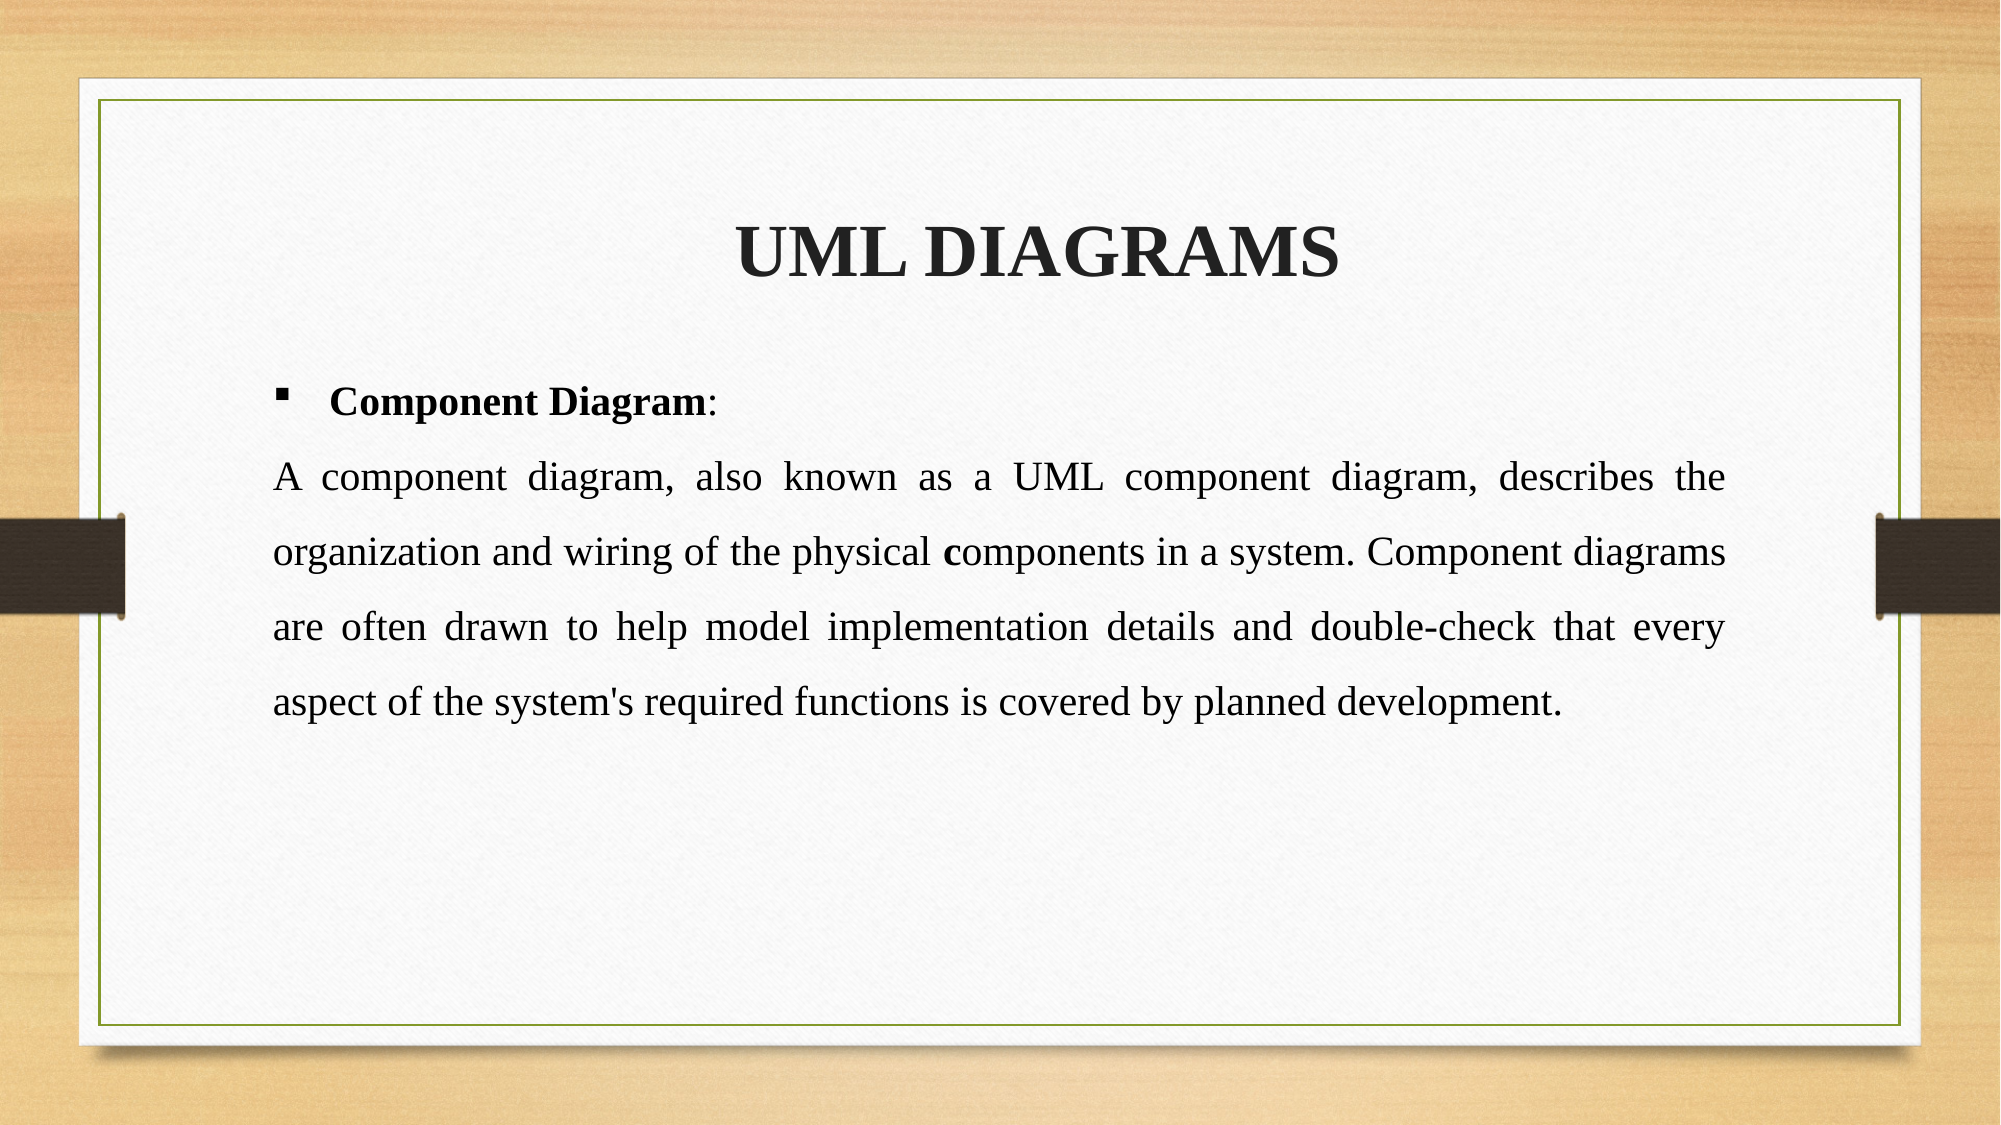

UML DIAGRAMS
Component Diagram:
A component diagram, also known as a UML component diagram, describes the organization and wiring of the physical components in a system. Component diagrams are often drawn to help model implementation details and double-check that every aspect of the system's required functions is covered by planned development.